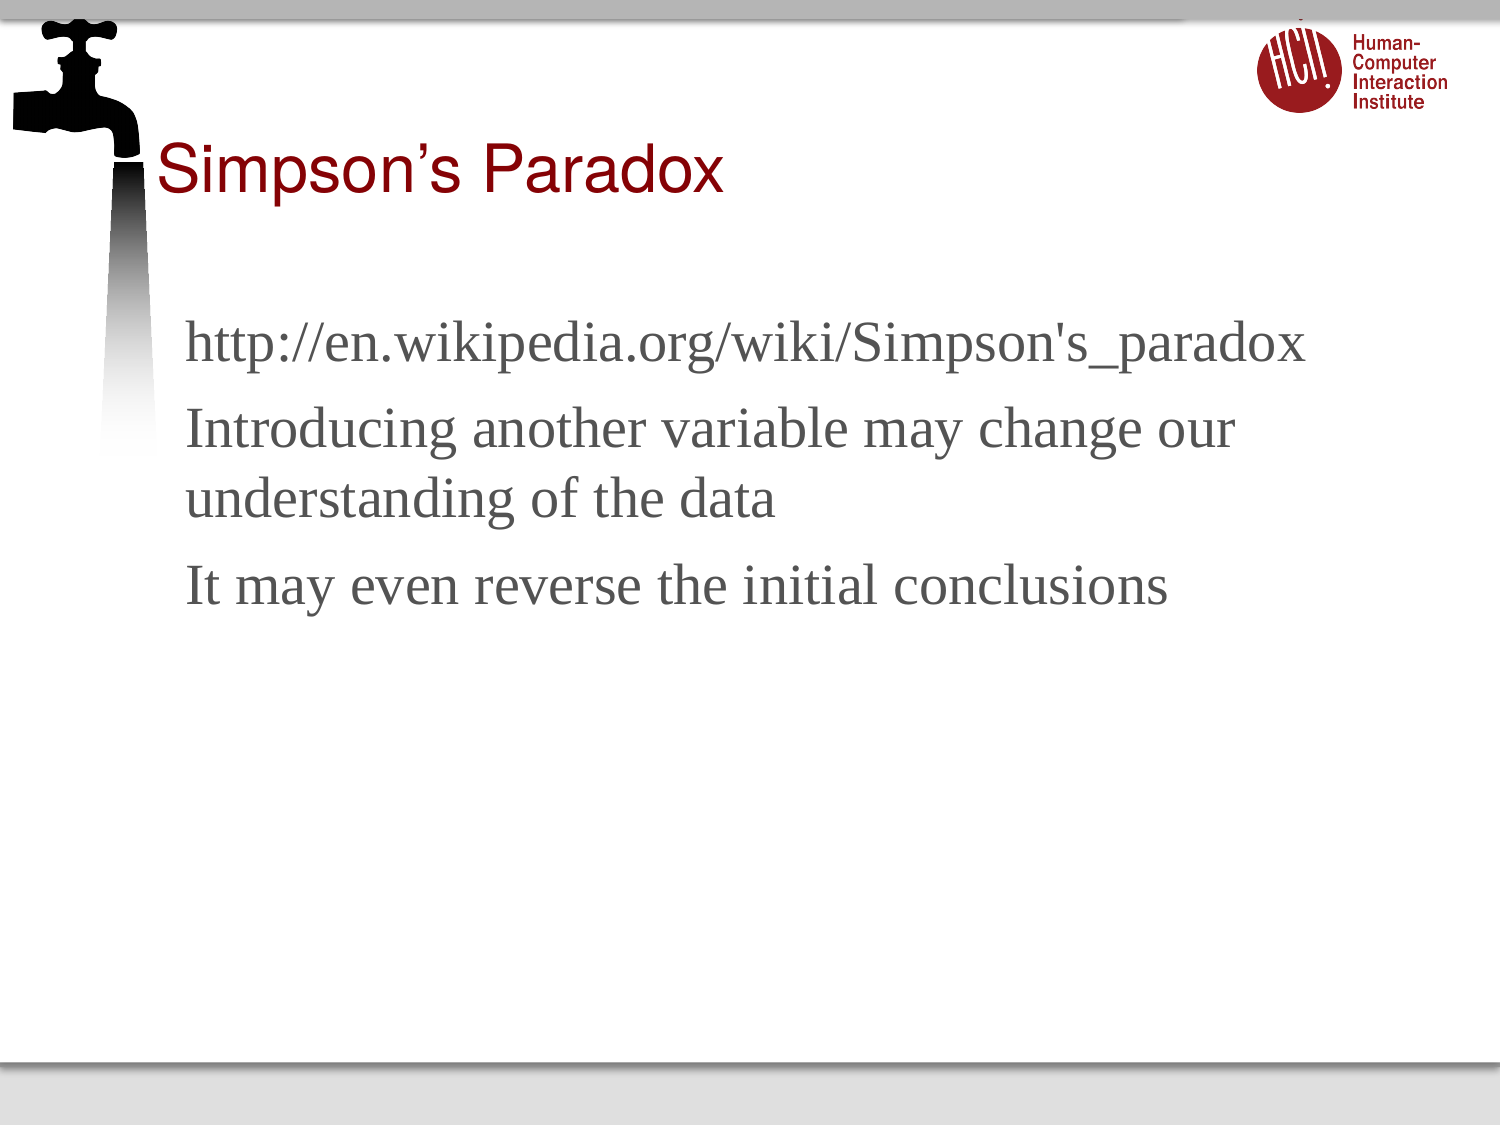

# Simpson’s Paradox
http://en.wikipedia.org/wiki/Simpson's_paradox
Introducing another variable may change our understanding of the data
It may even reverse the initial conclusions